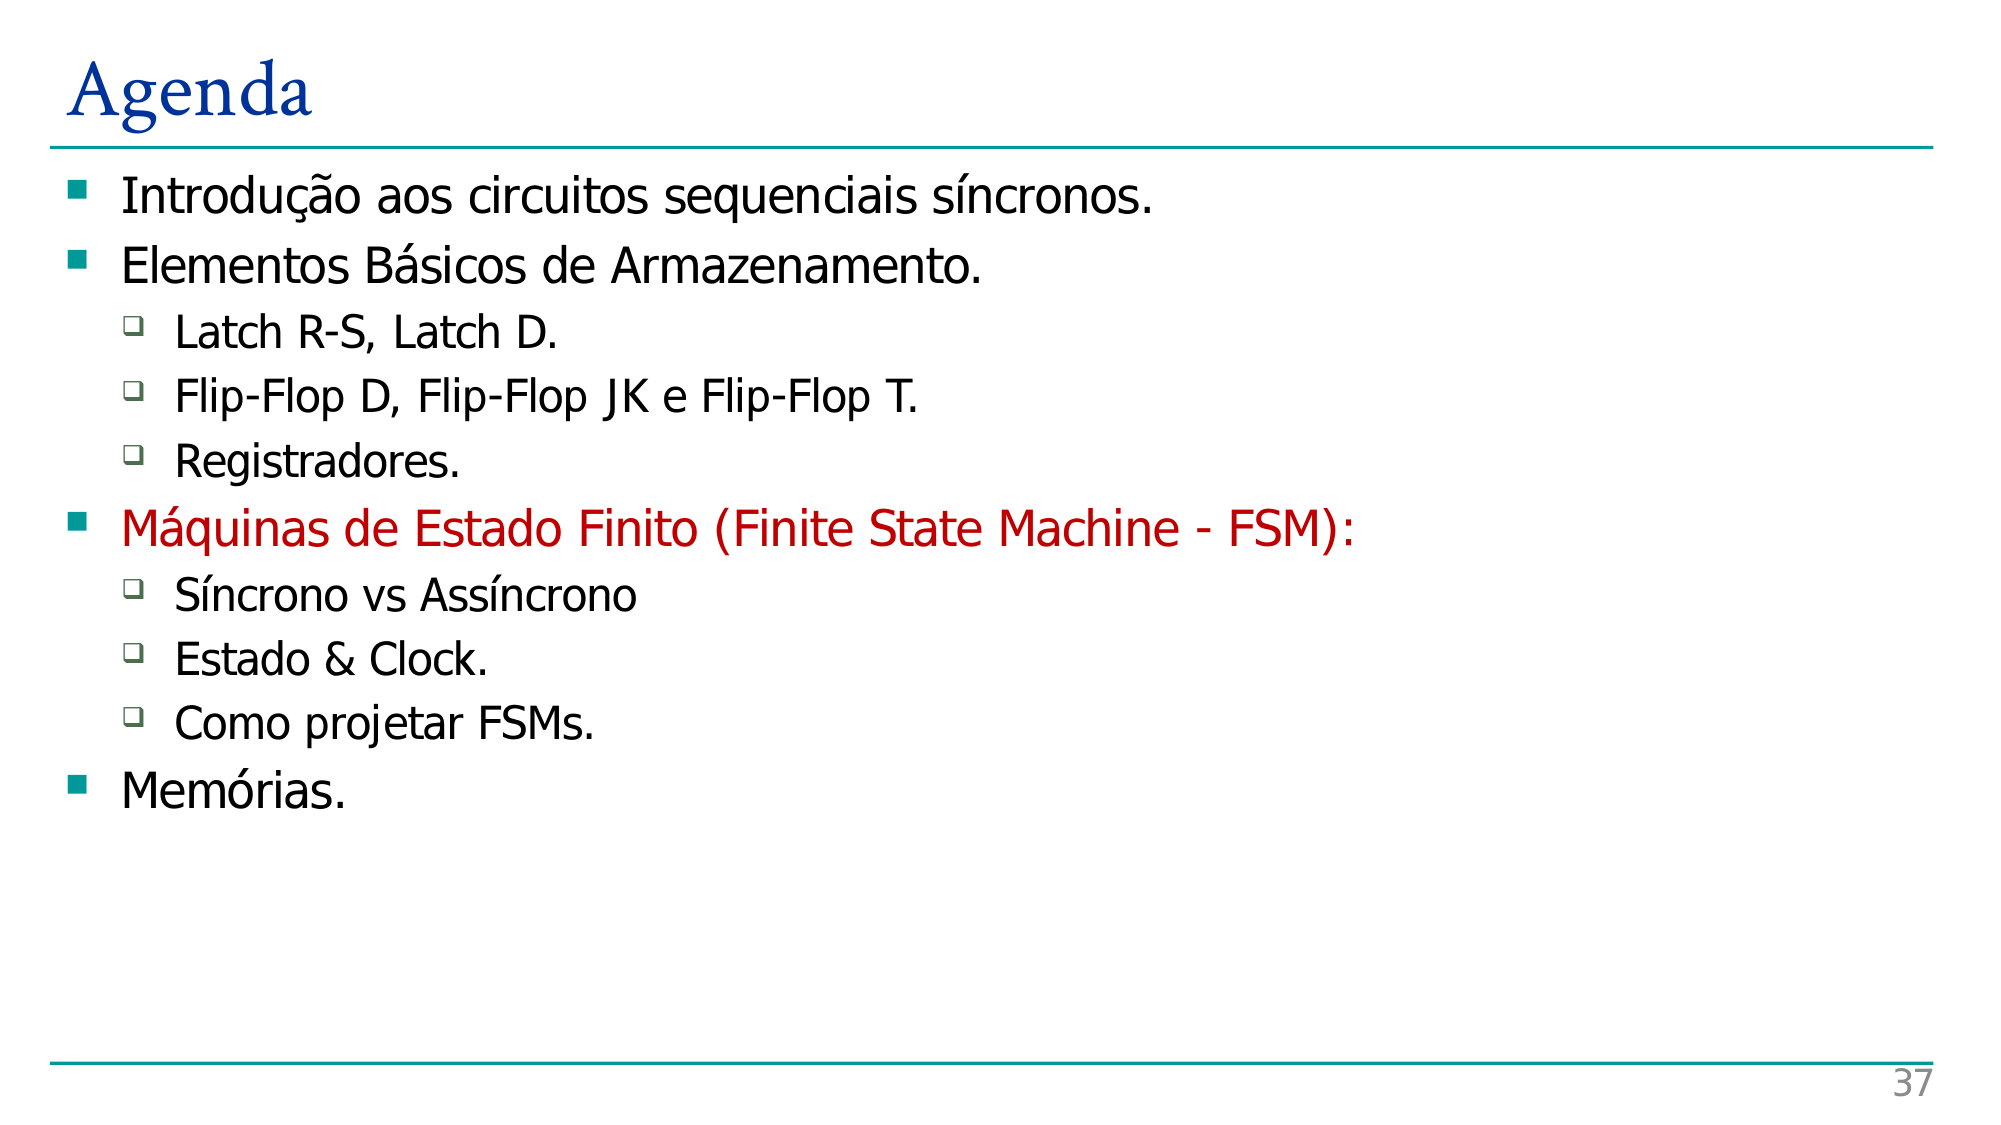

# Agenda
Introdução aos circuitos sequenciais síncronos.
Elementos Básicos de Armazenamento.
Latch R-S, Latch D.
Flip-Flop D, Flip-Flop JK e Flip-Flop T.
Registradores.
Máquinas de Estado Finito (Finite State Machine - FSM):
Síncrono vs Assíncrono
Estado & Clock.
Como projetar FSMs.
Memórias.

37